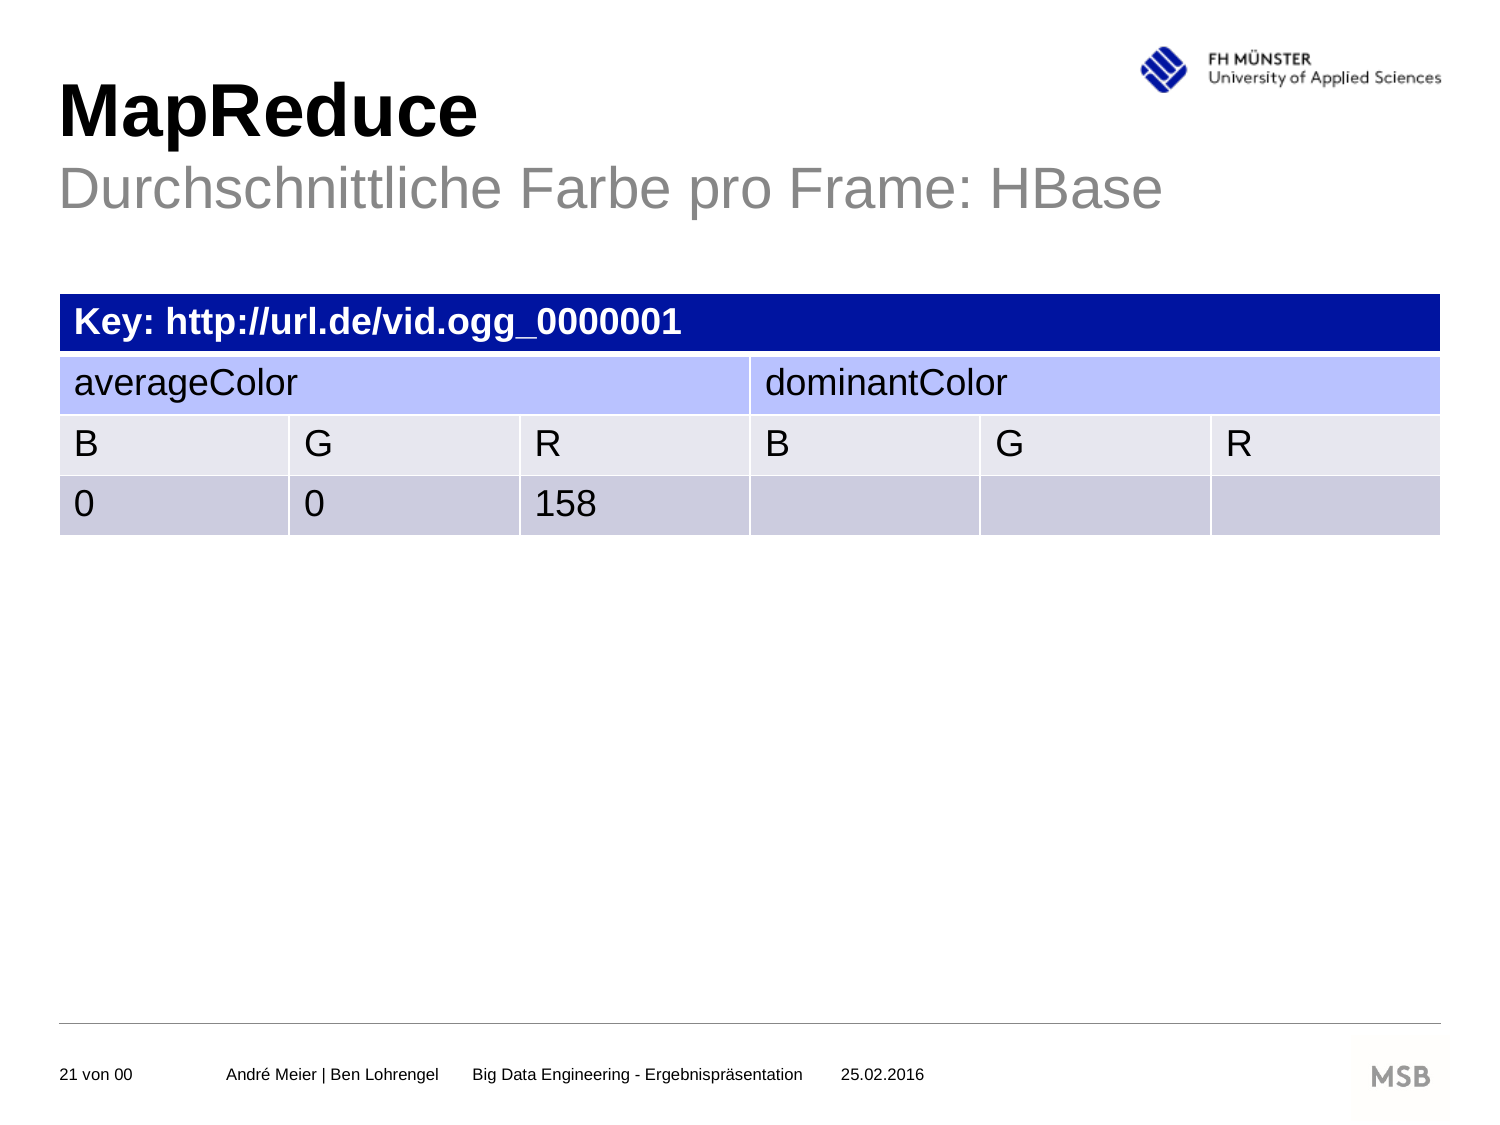

# MapReduce
Durchschnittliche Farbe pro Frame: HBase

| Key: http://url.de/vid.ogg\_0000001 |  |  |  |  |  |
| --- | --- | --- | --- | --- | --- |
| averageColor |  |  | dominantColor |  |  |
| B | G | R | B | G | R |
| 0 | 0 | 158 |  |  |  |
André Meier | Ben Lohrengel  Big Data Engineering - Ergebnispräsentation   25.02.2016